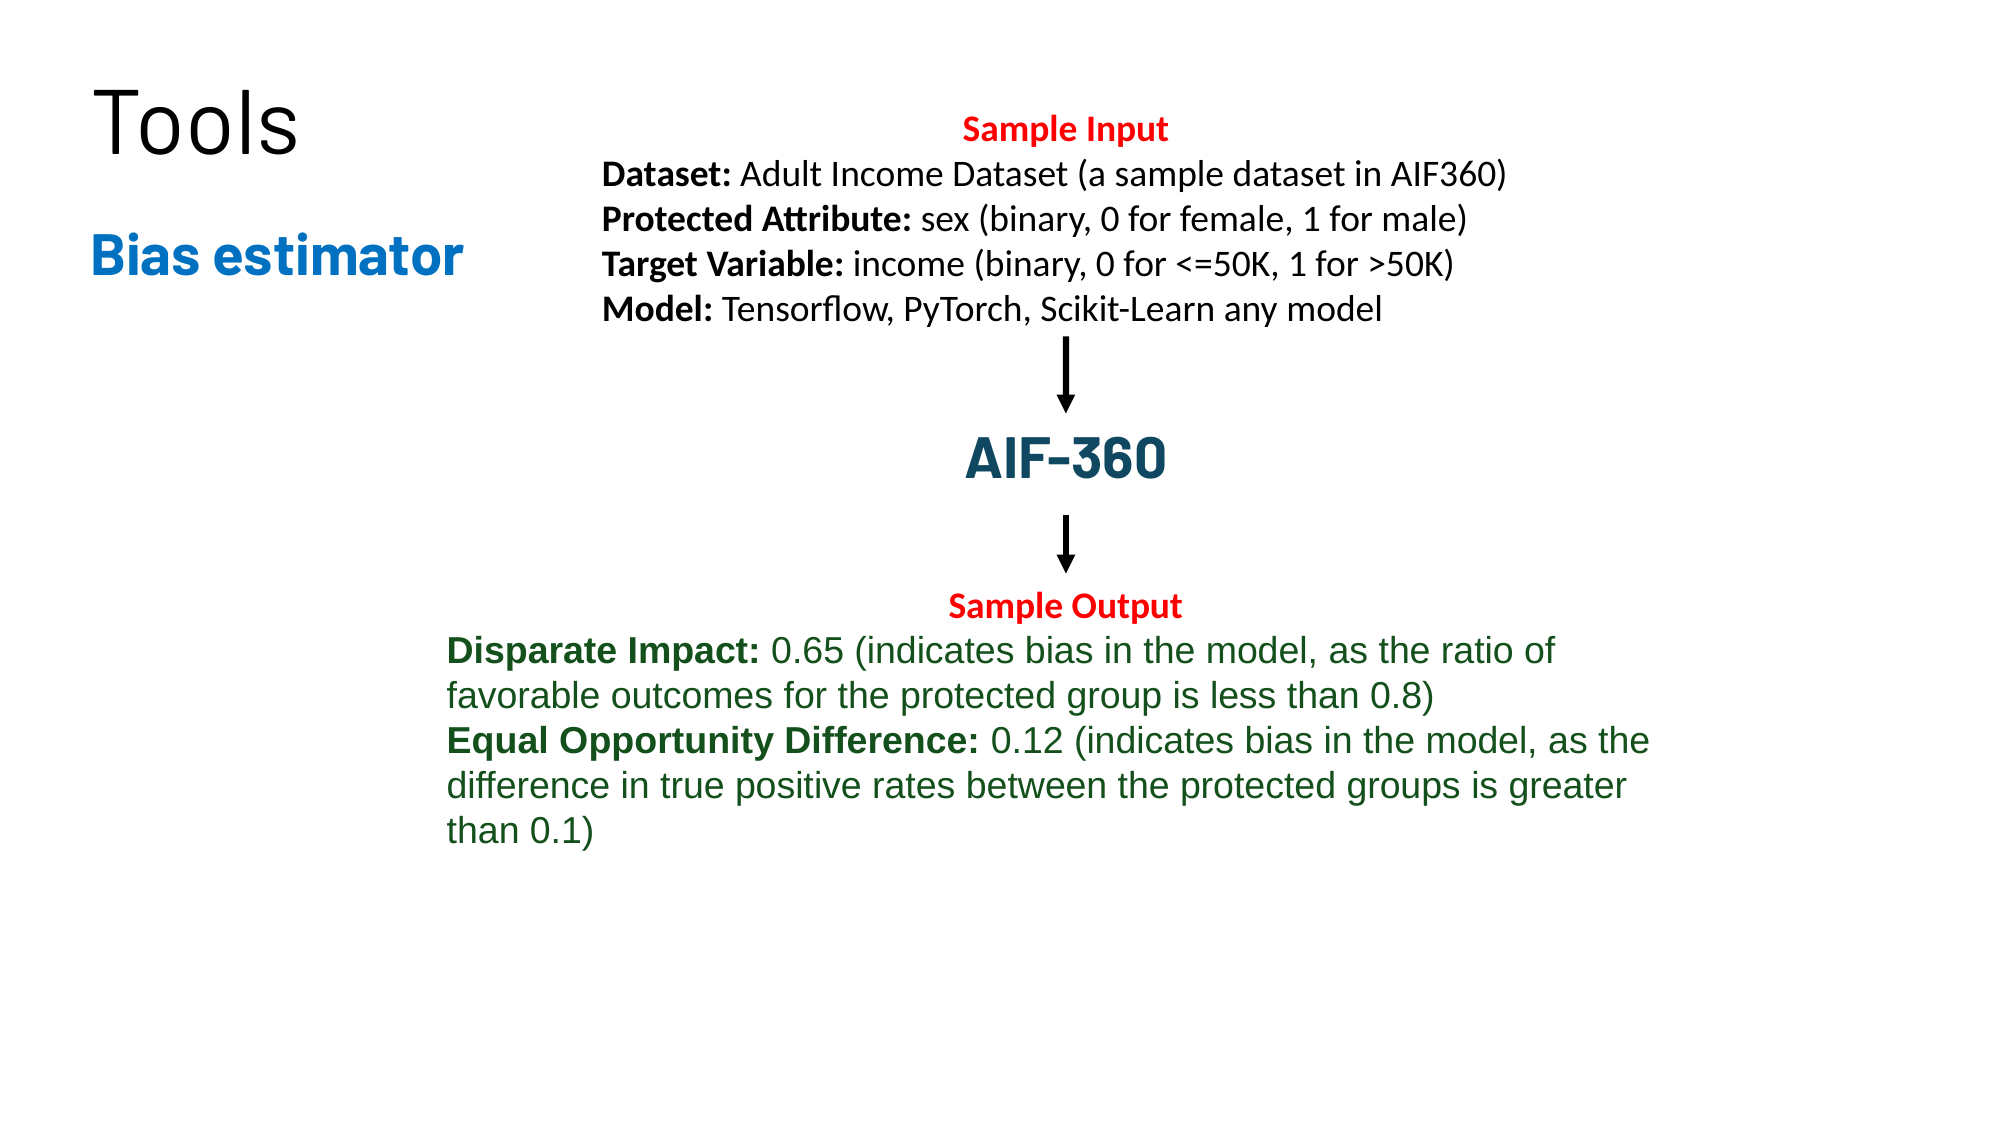

# Tools
Sample Input
Dataset: Adult Income Dataset (a sample dataset in AIF360)
Protected Attribute: sex (binary, 0 for female, 1 for male)
Target Variable: income (binary, 0 for <=50K, 1 for >50K)
Model: Tensorflow, PyTorch, Scikit-Learn any model
Bias estimator

AIF-360
Sample Output
Disparate Impact: 0.65 (indicates bias in the model, as the ratio of favorable outcomes for the protected group is less than 0.8)
Equal Opportunity Difference: 0.12 (indicates bias in the model, as the difference in true positive rates between the protected groups is greater than 0.1)